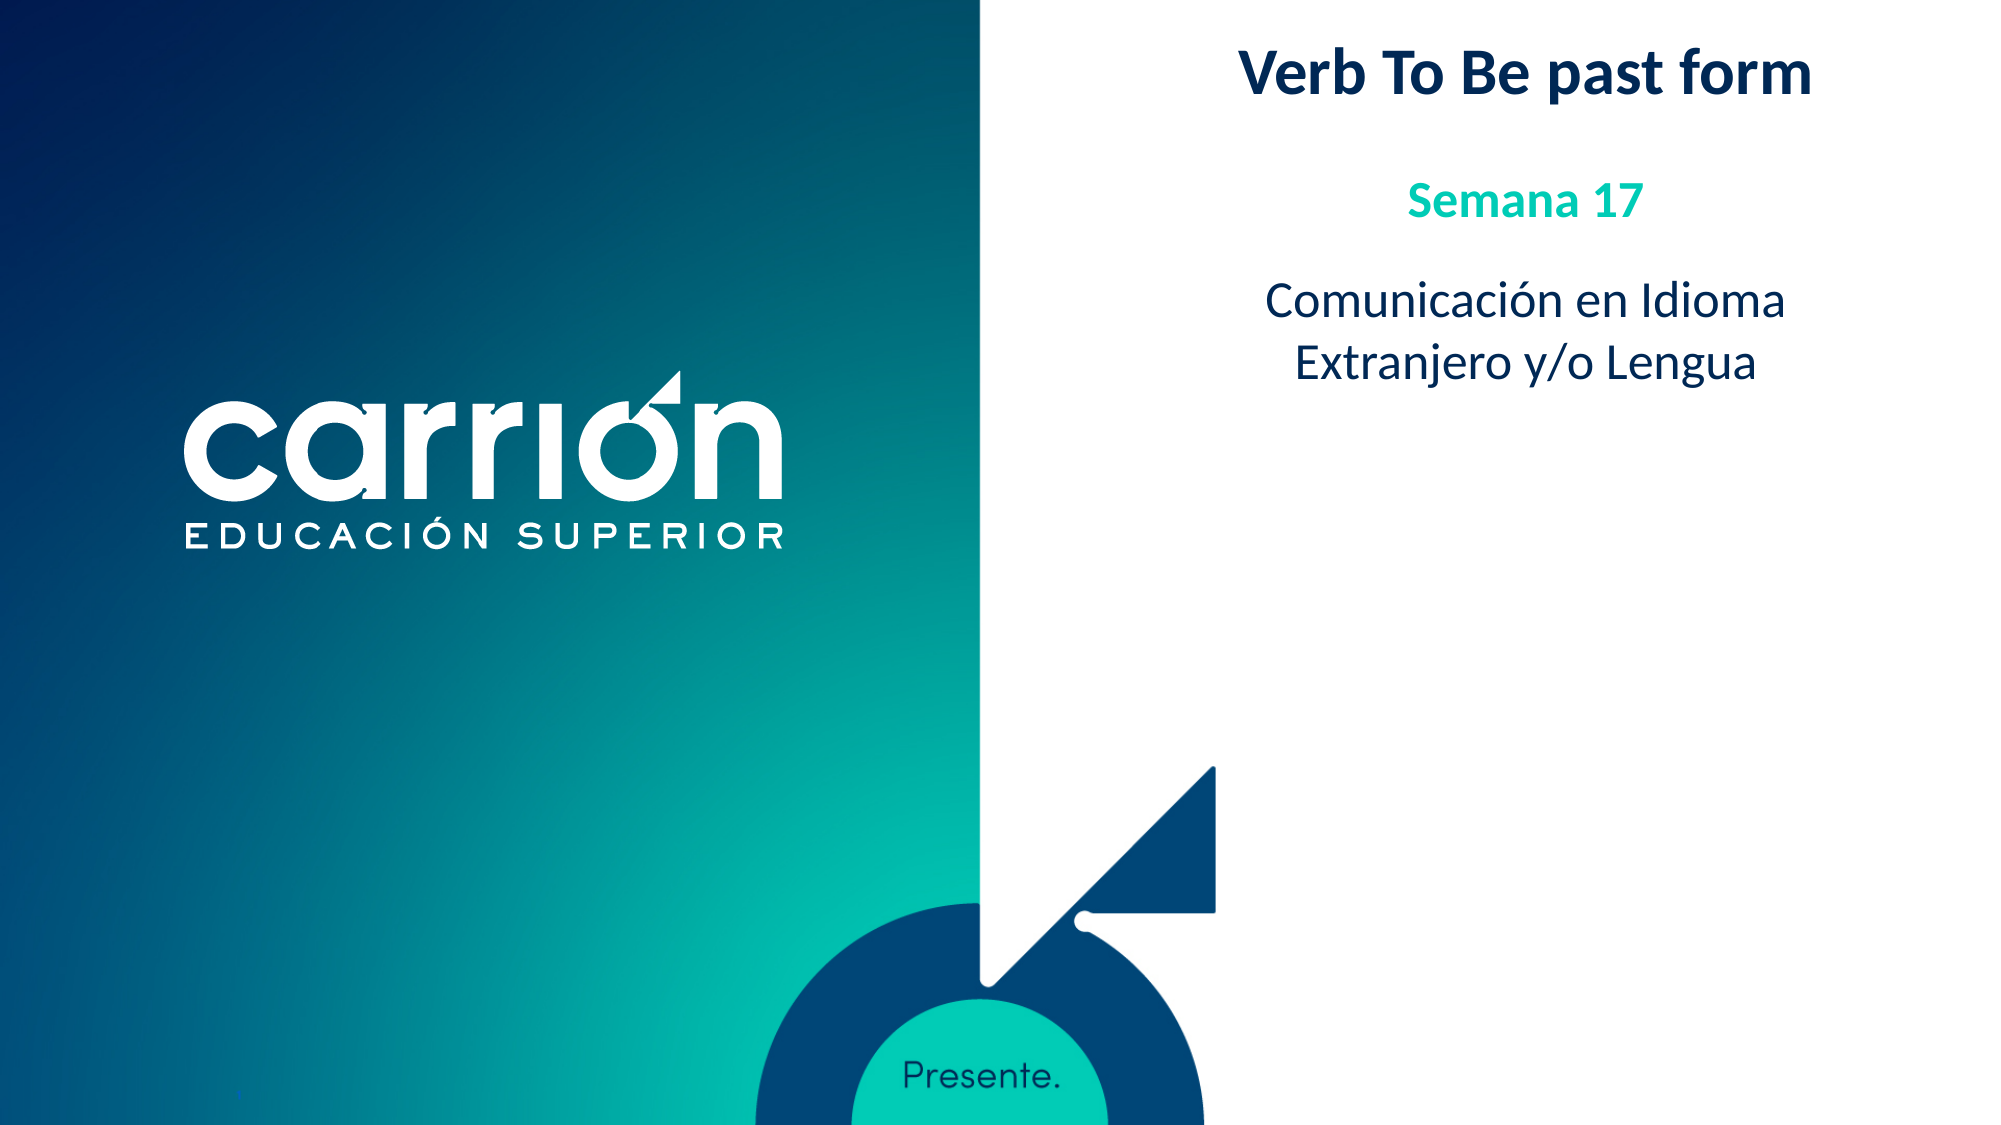

# Verb To Be past form
Semana 17
Comunicación en Idioma Extranjero y/o Lengua